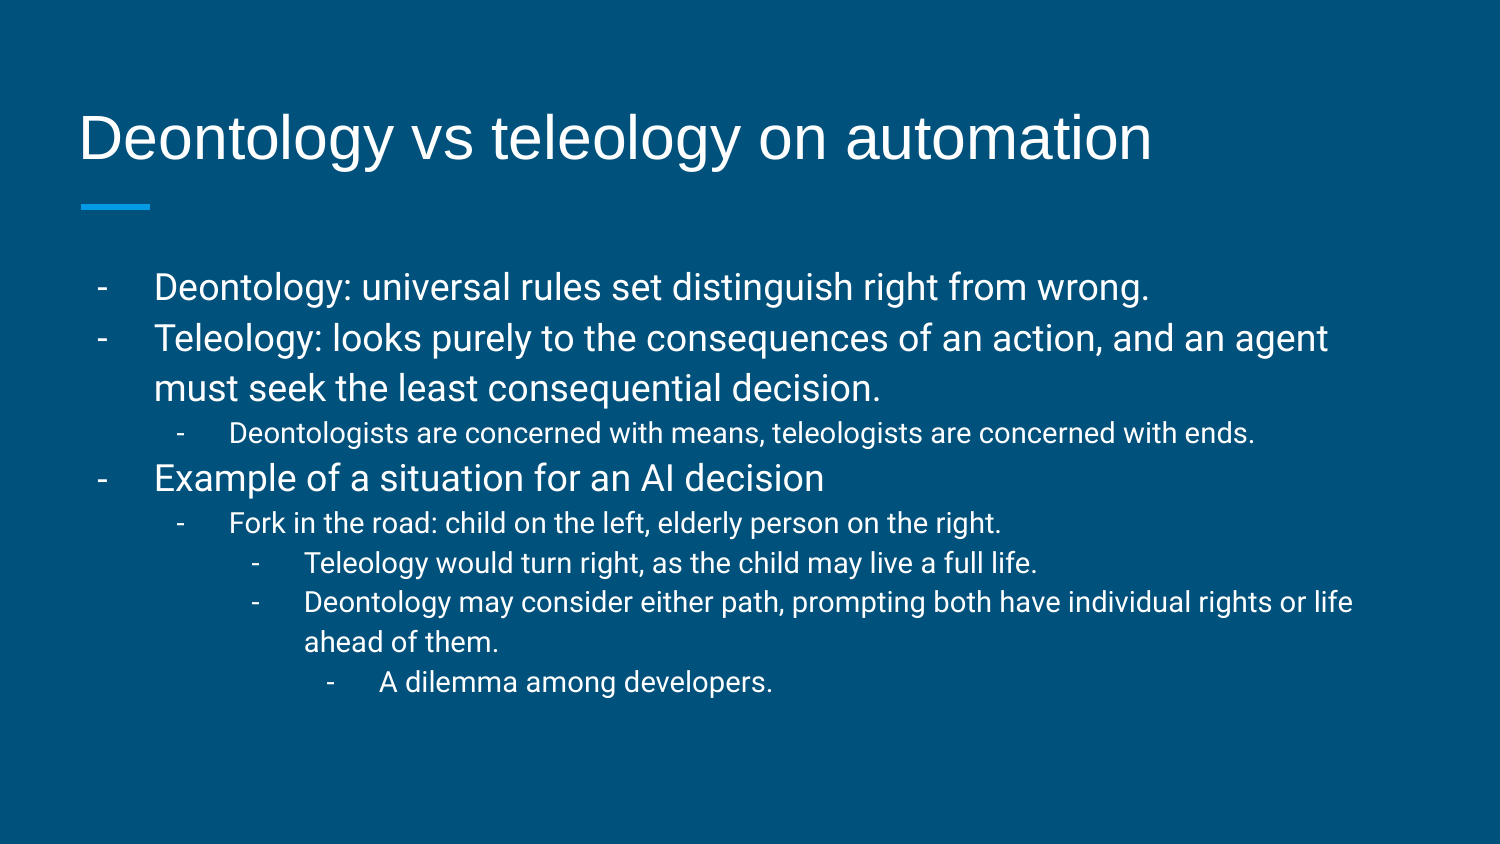

# Deontology vs teleology on automation
Deontology: universal rules set distinguish right from wrong.
Teleology: looks purely to the consequences of an action, and an agent must seek the least consequential decision.
Deontologists are concerned with means, teleologists are concerned with ends.
Example of a situation for an AI decision
Fork in the road: child on the left, elderly person on the right.
Teleology would turn right, as the child may live a full life.
Deontology may consider either path, prompting both have individual rights or life ahead of them.
A dilemma among developers.